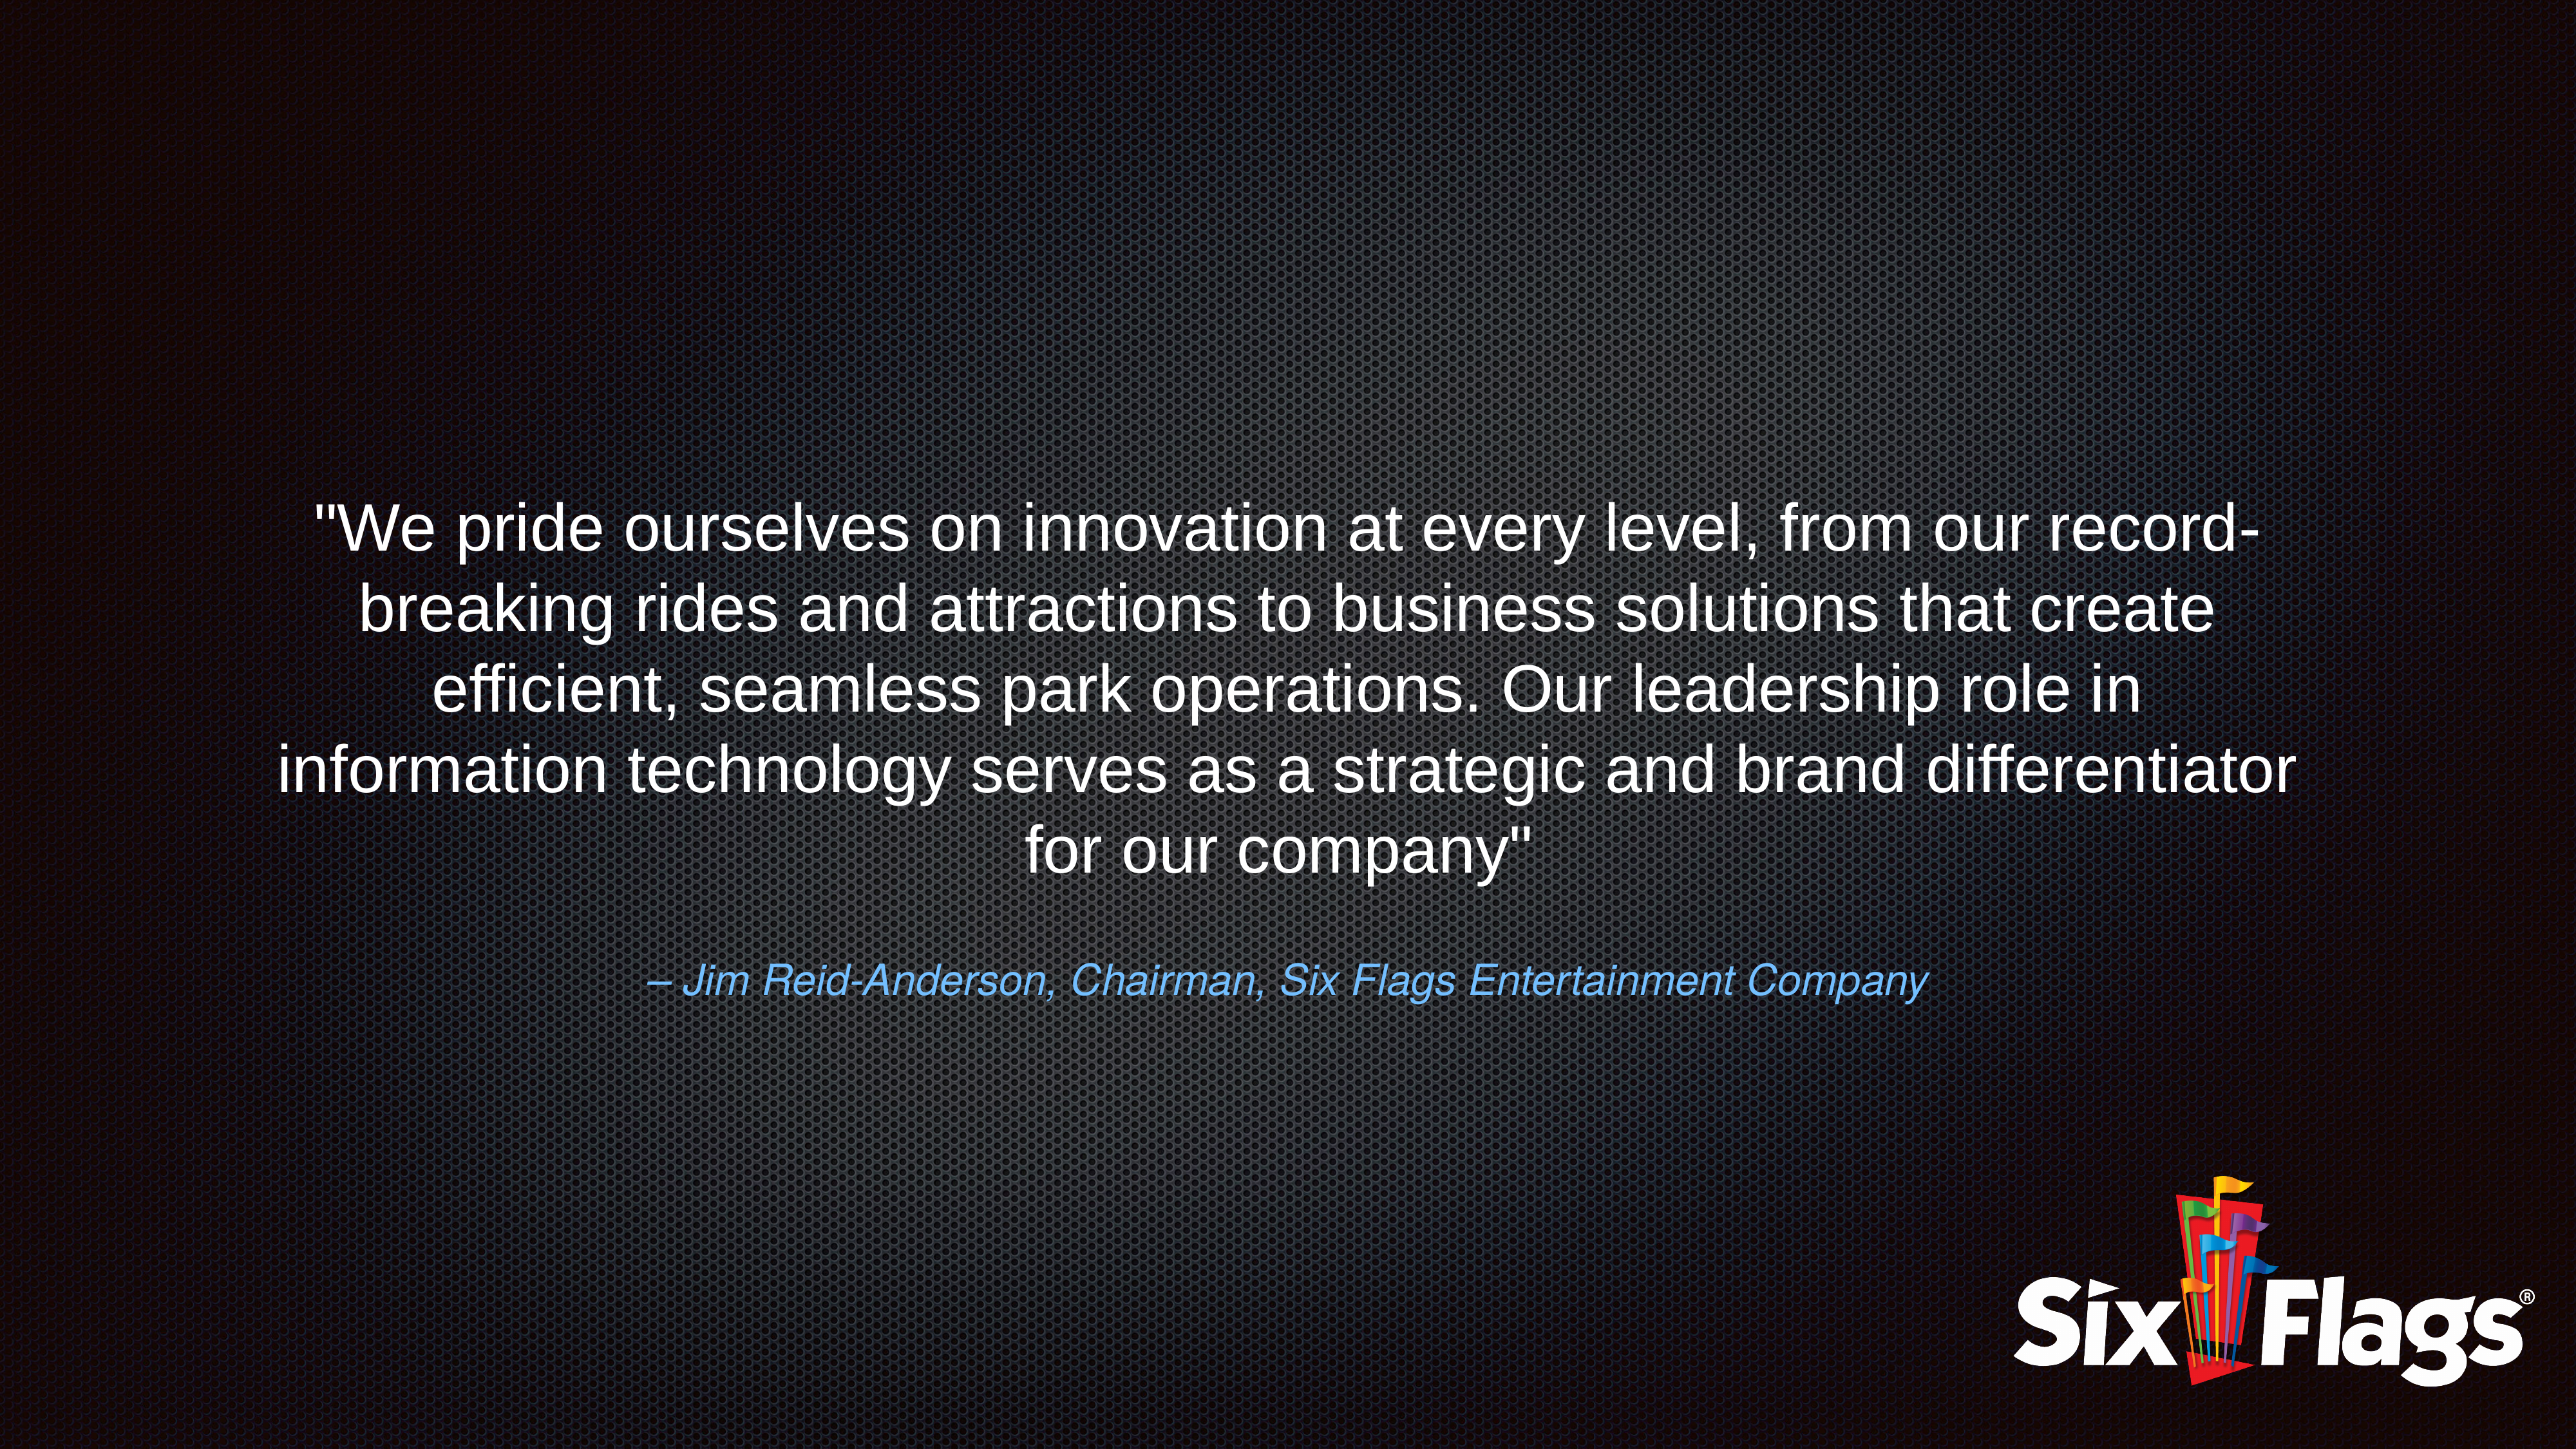

"We pride ourselves on innovation at every level, from our record-breaking rides and attractions to business solutions that create efficient, seamless park operations. Our leadership role in information technology serves as a strategic and brand differentiator for our company"
– Jim Reid-Anderson, Chairman, Six Flags Entertainment Company